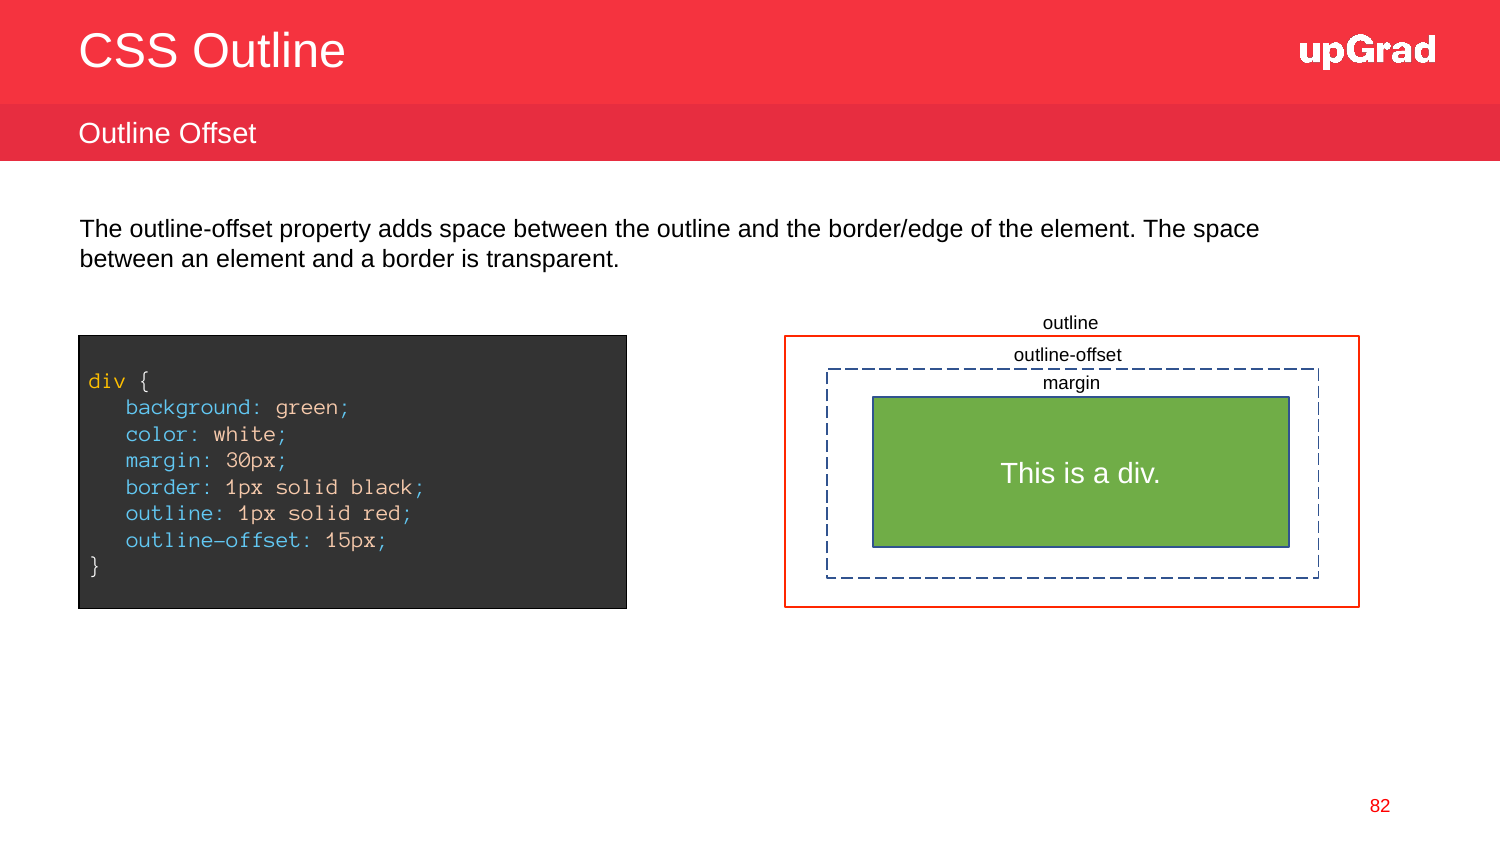

CSS Outline

Outline Offset
The outline-offset property adds space between the outline and the border/edge of the element. The space between an element and a border is transparent.
outline
| div { background: green; color: white; margin: 30px; border: 1px solid black; outline: 1px solid red; outline-offset: 15px; } |
| --- |

outline-offset
margin

This is a div.
82